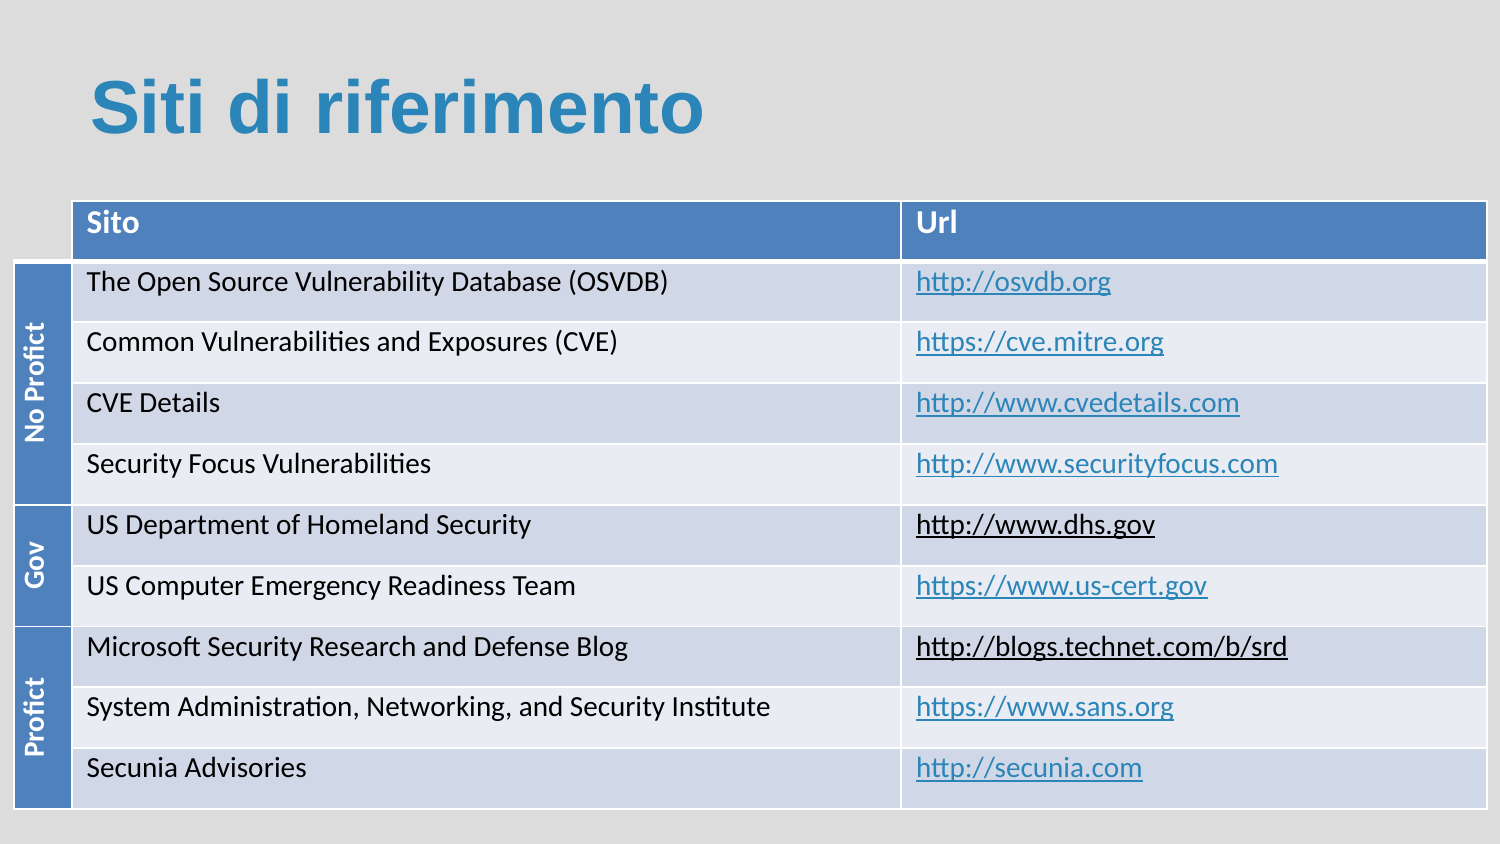

# Siti di riferimento
|  | Sito | Url |
| --- | --- | --- |
| No Profict | The Open Source Vulnerability Database (OSVDB) | http://osvdb.org |
|  | Common Vulnerabilities and Exposures (CVE) | https://cve.mitre.org |
|  | CVE Details | http://www.cvedetails.com |
|  | Security Focus Vulnerabilities | http://www.securityfocus.com |
| Gov | US Department of Homeland Security | http://www.dhs.gov |
|  | US Computer Emergency Readiness Team | https://www.us-cert.gov |
| Profict | Microsoft Security Research and Defense Blog | http://blogs.technet.com/b/srd |
|  | System Administration, Networking, and Security Institute | https://www.sans.org |
|  | Secunia Advisories | http://secunia.com |